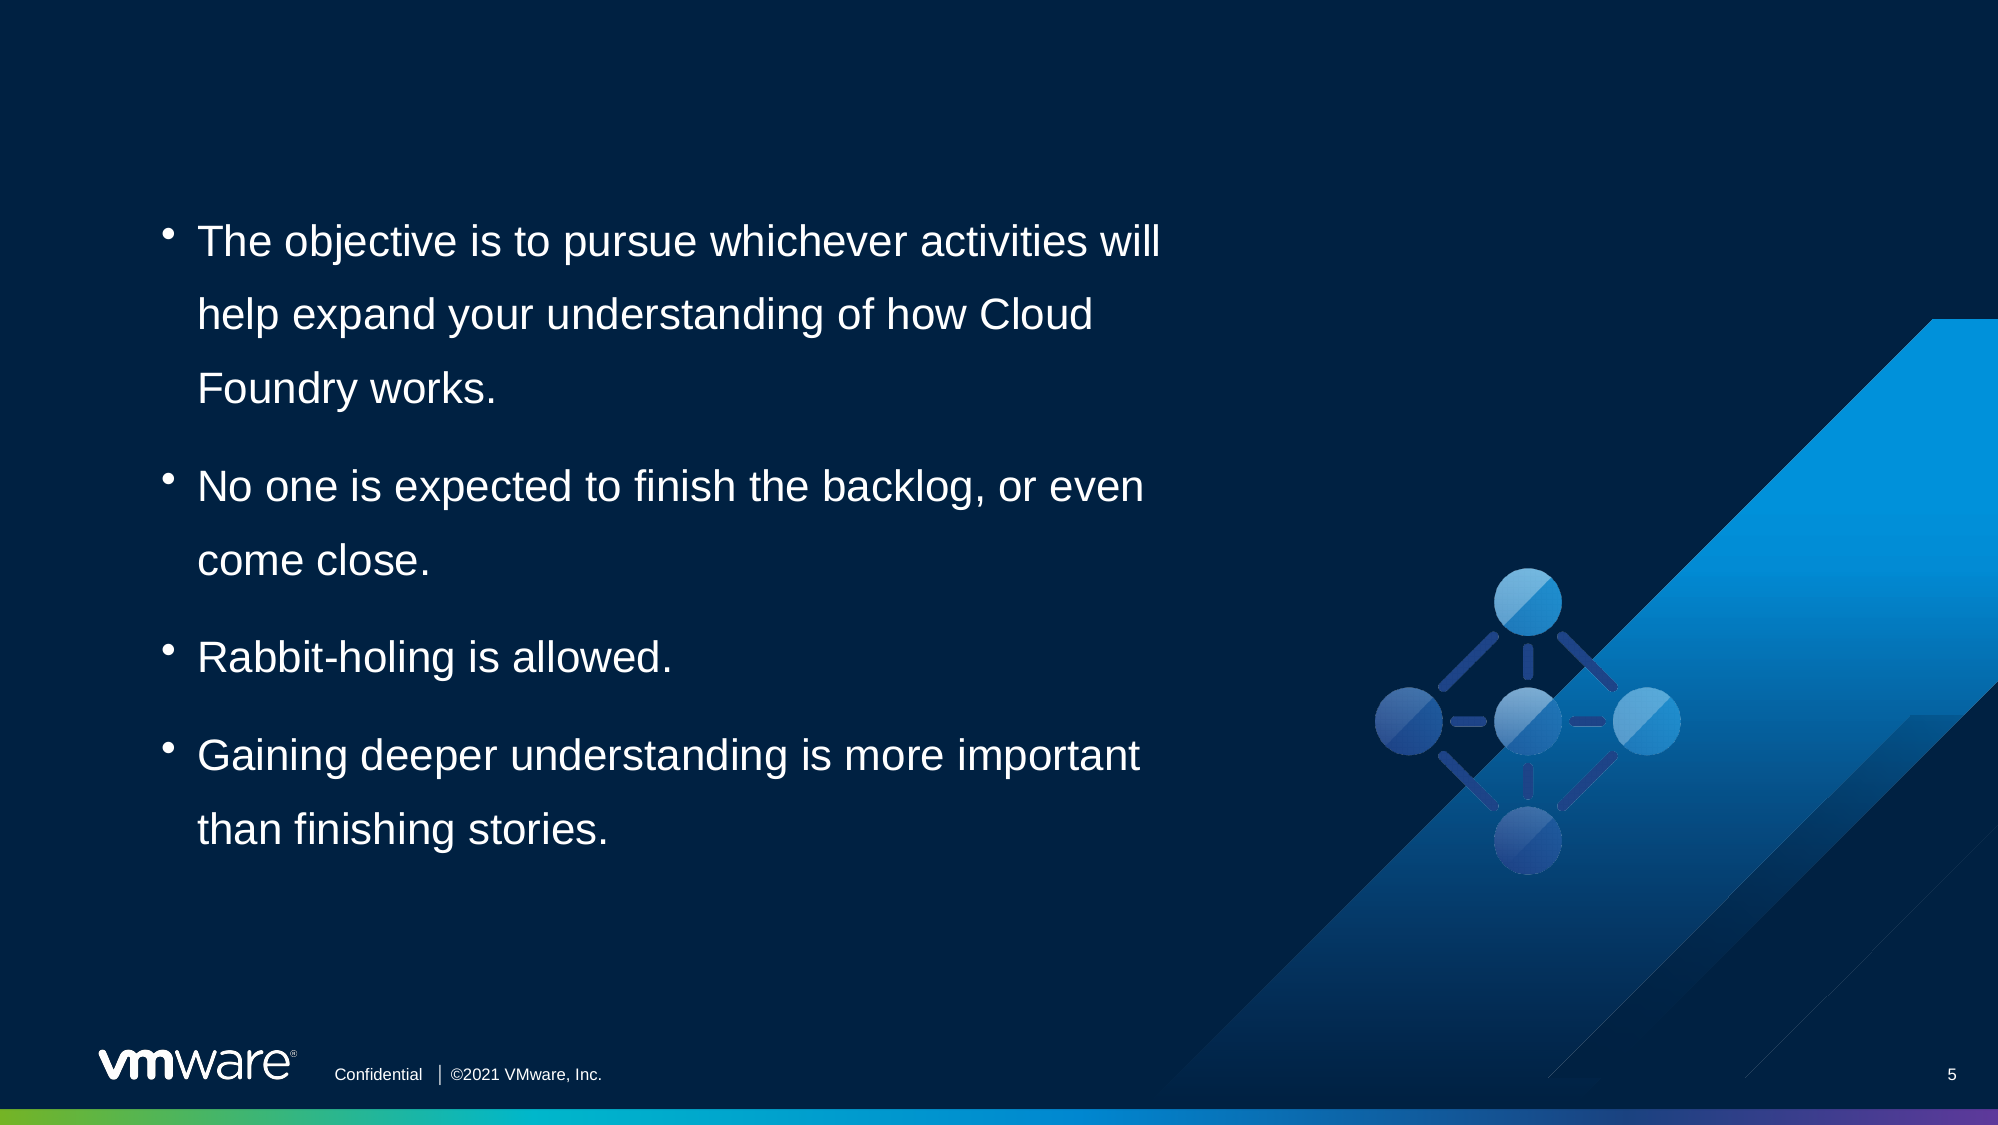

The objective is to pursue whichever activities will help expand your understanding of how Cloud Foundry works.
No one is expected to finish the backlog, or even come close.
Rabbit-holing is allowed.
Gaining deeper understanding is more important than finishing stories.
5